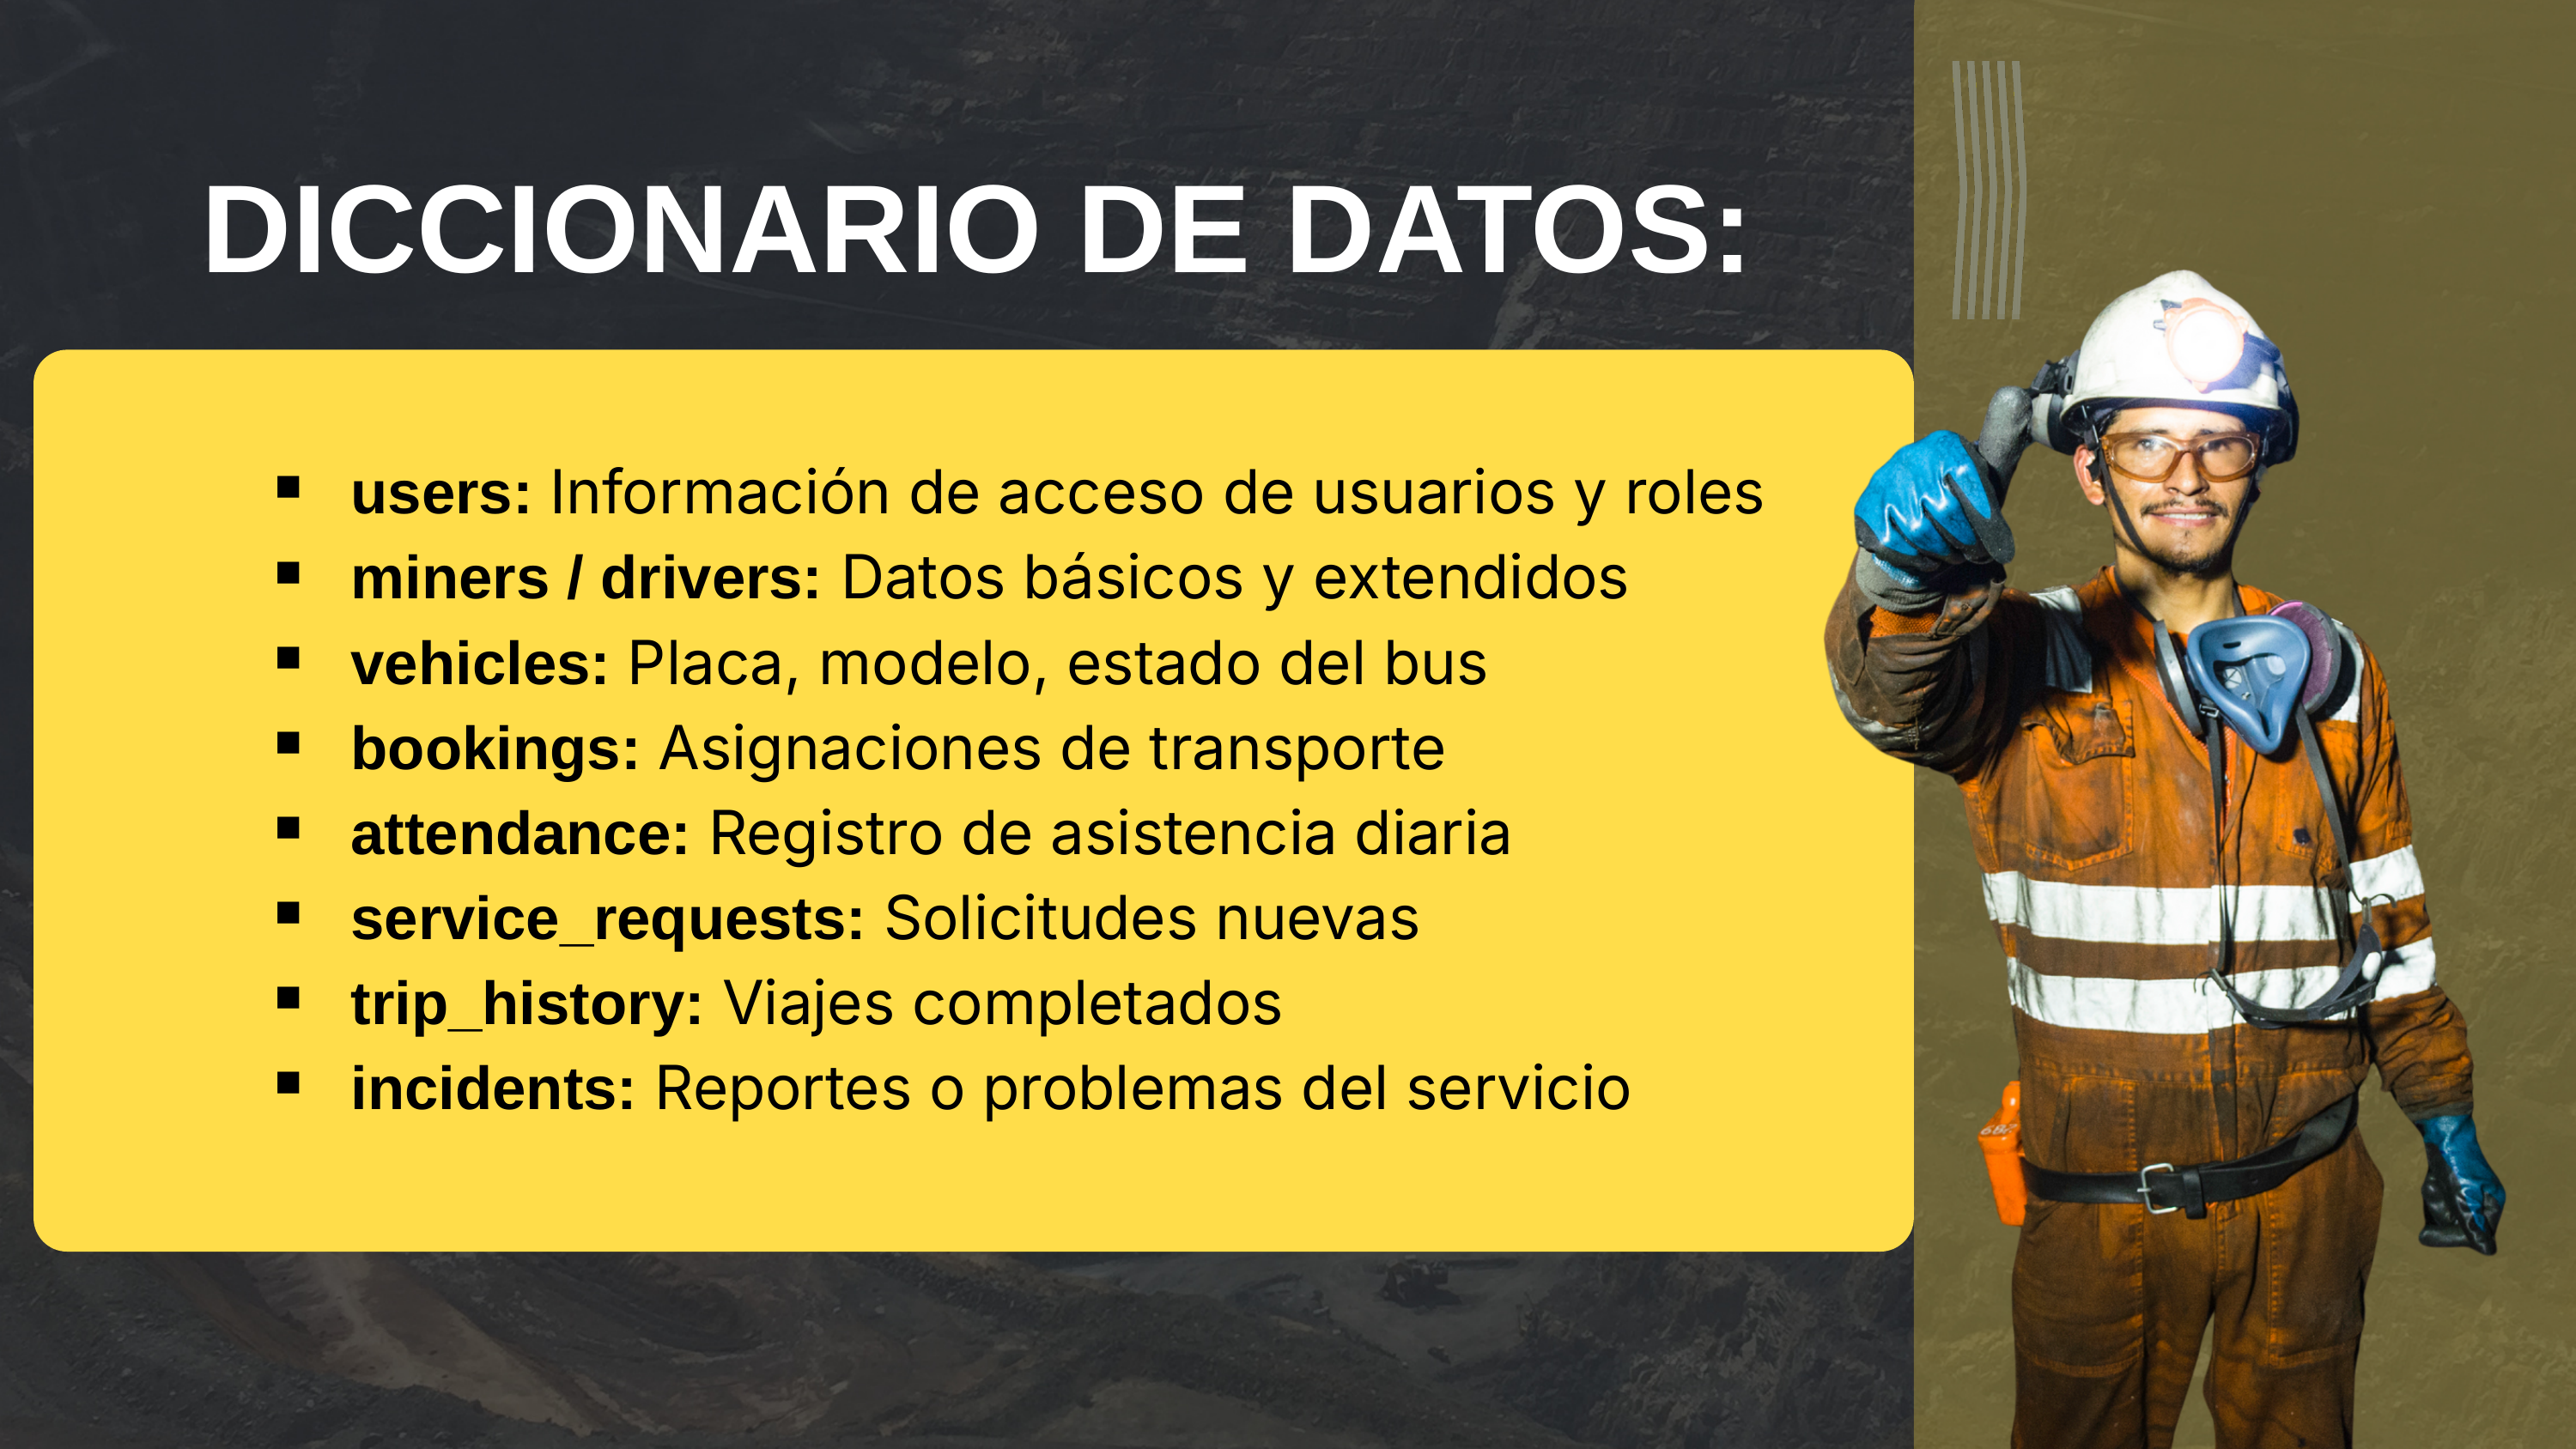

DICCIONARIO DE DATOS:

users: Información de acceso de usuarios y roles
miners / drivers: Datos básicos y extendidos
vehicles: Placa, modelo, estado del bus
bookings: Asignaciones de transporte
attendance: Registro de asistencia diaria
service_requests: Solicitudes nuevas
trip_history: Viajes completados
incidents: Reportes o problemas del servicio